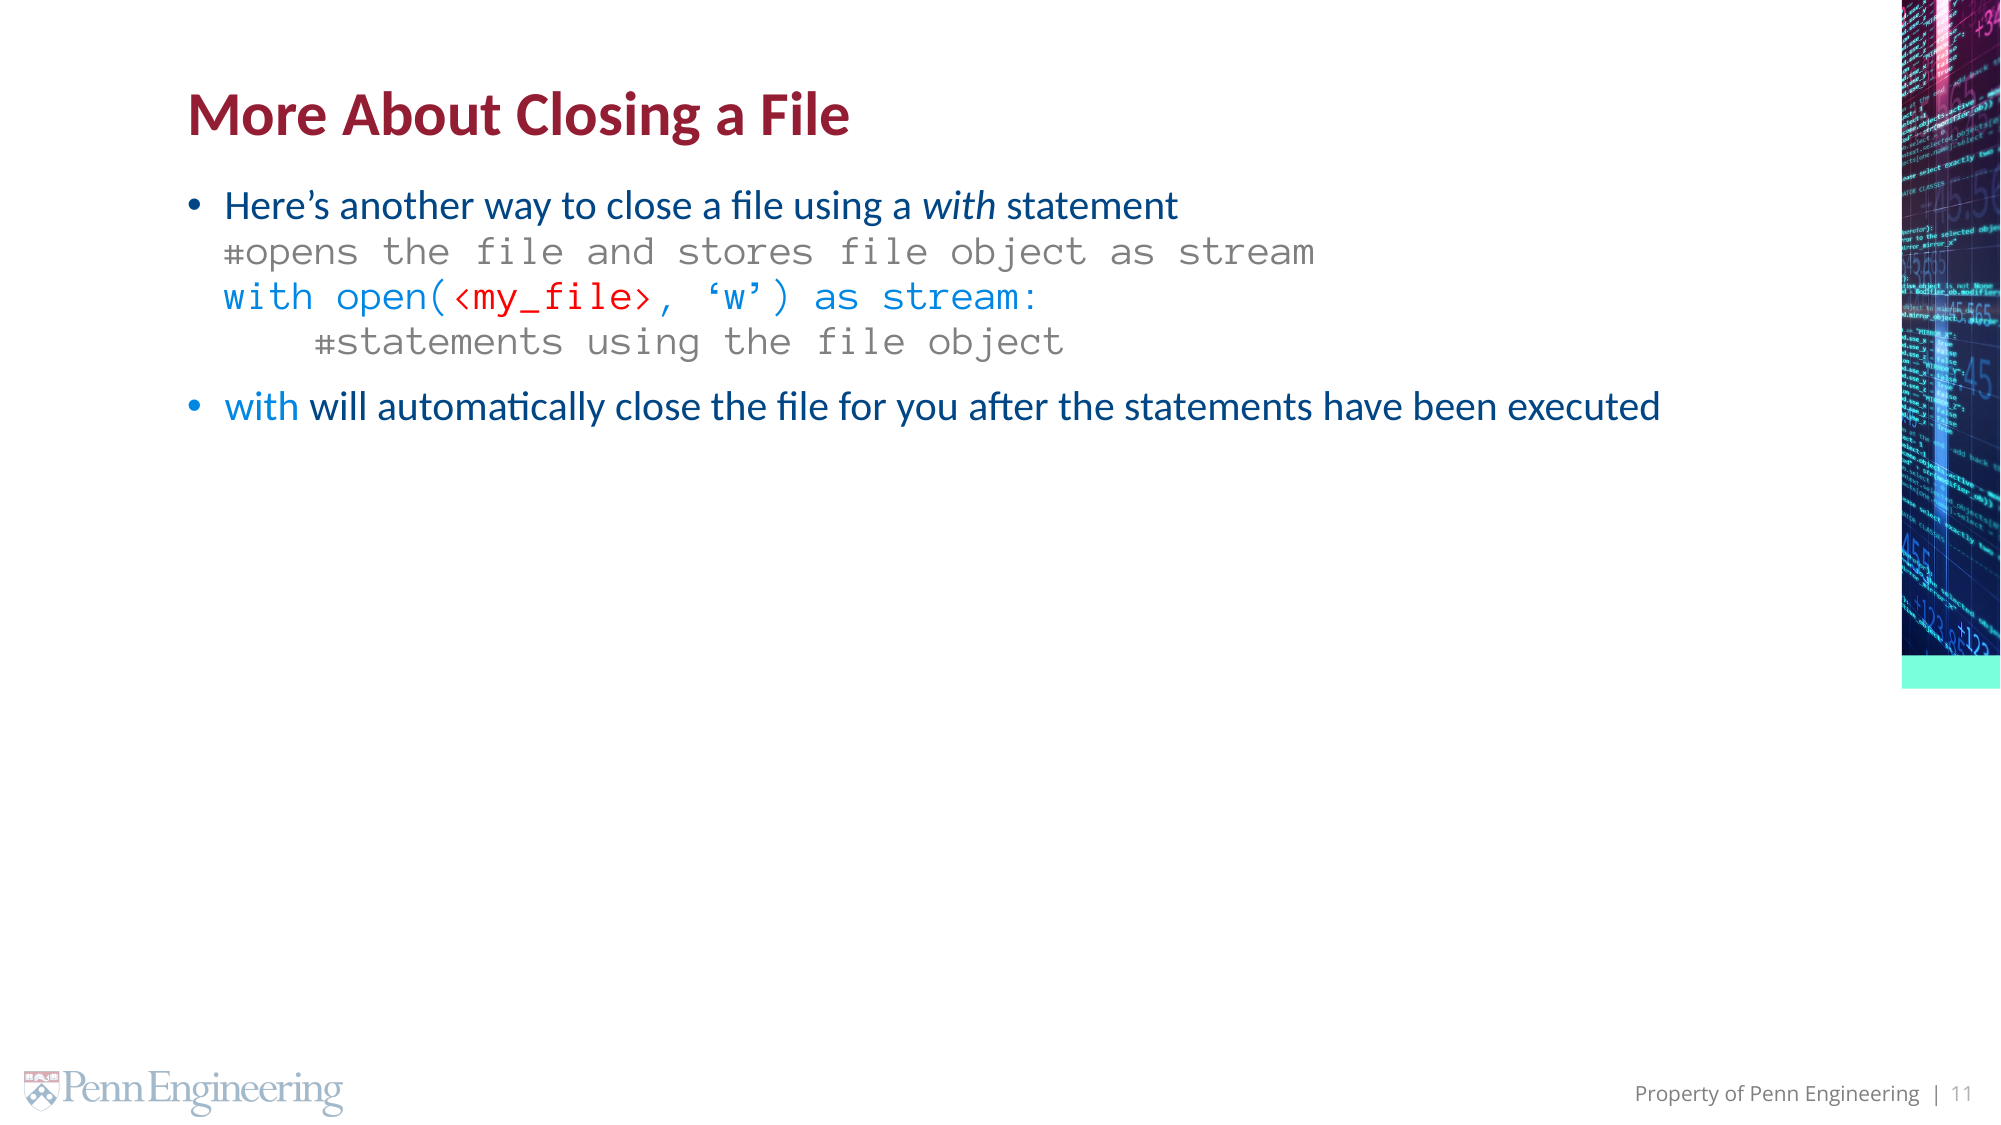

# More About Closing a File
Here’s another way to close a file using a with statement
#opens the file and stores file object as stream
with open(<my_file>, ‘w’) as stream:
    #statements using the file object
with will automatically close the file for you after the statements have been executed

11